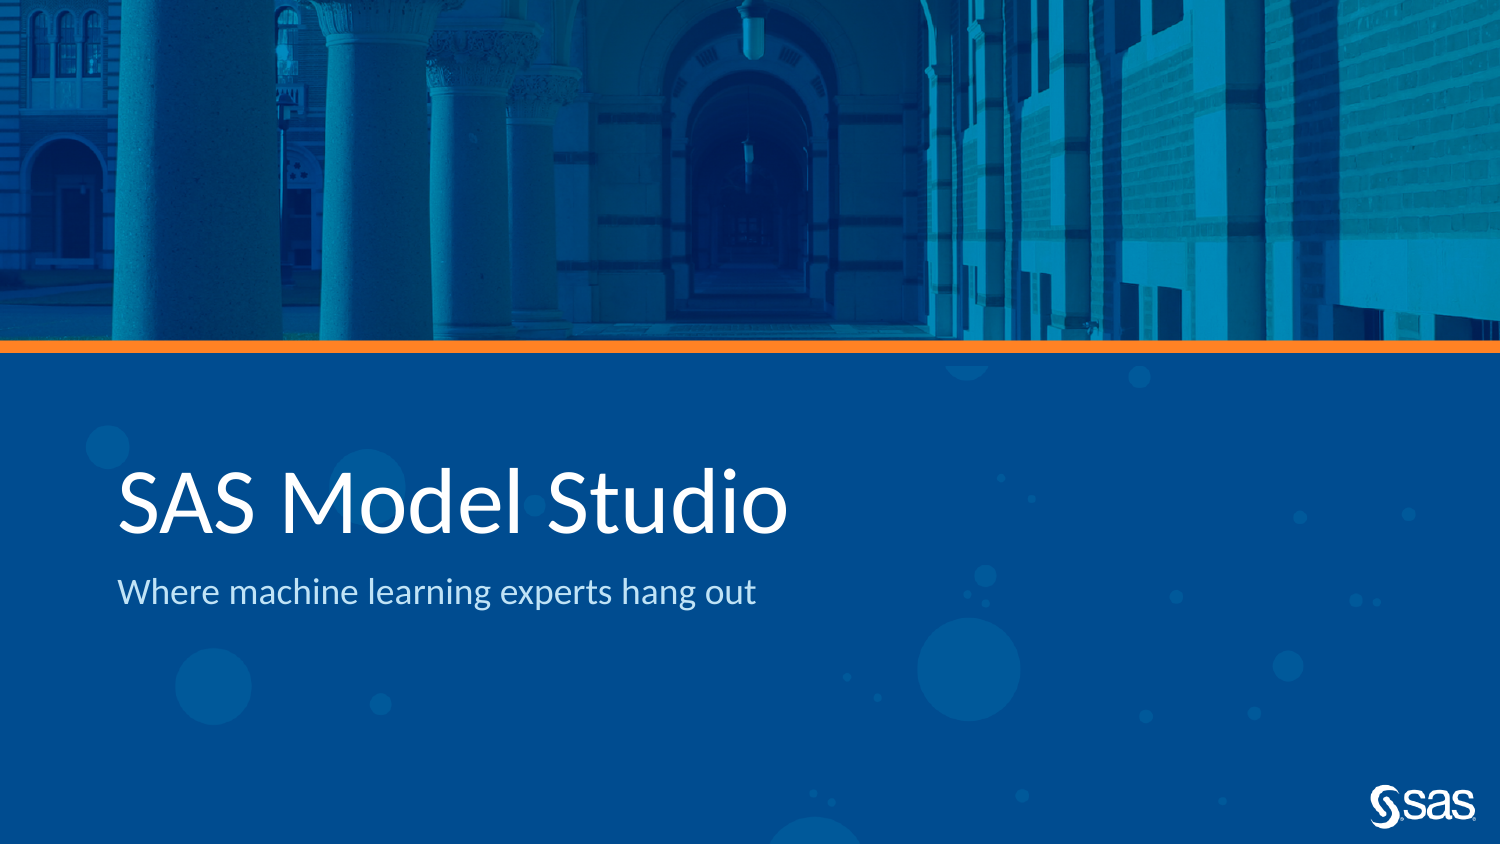

# SAS Model Studio
Where machine learning experts hang out